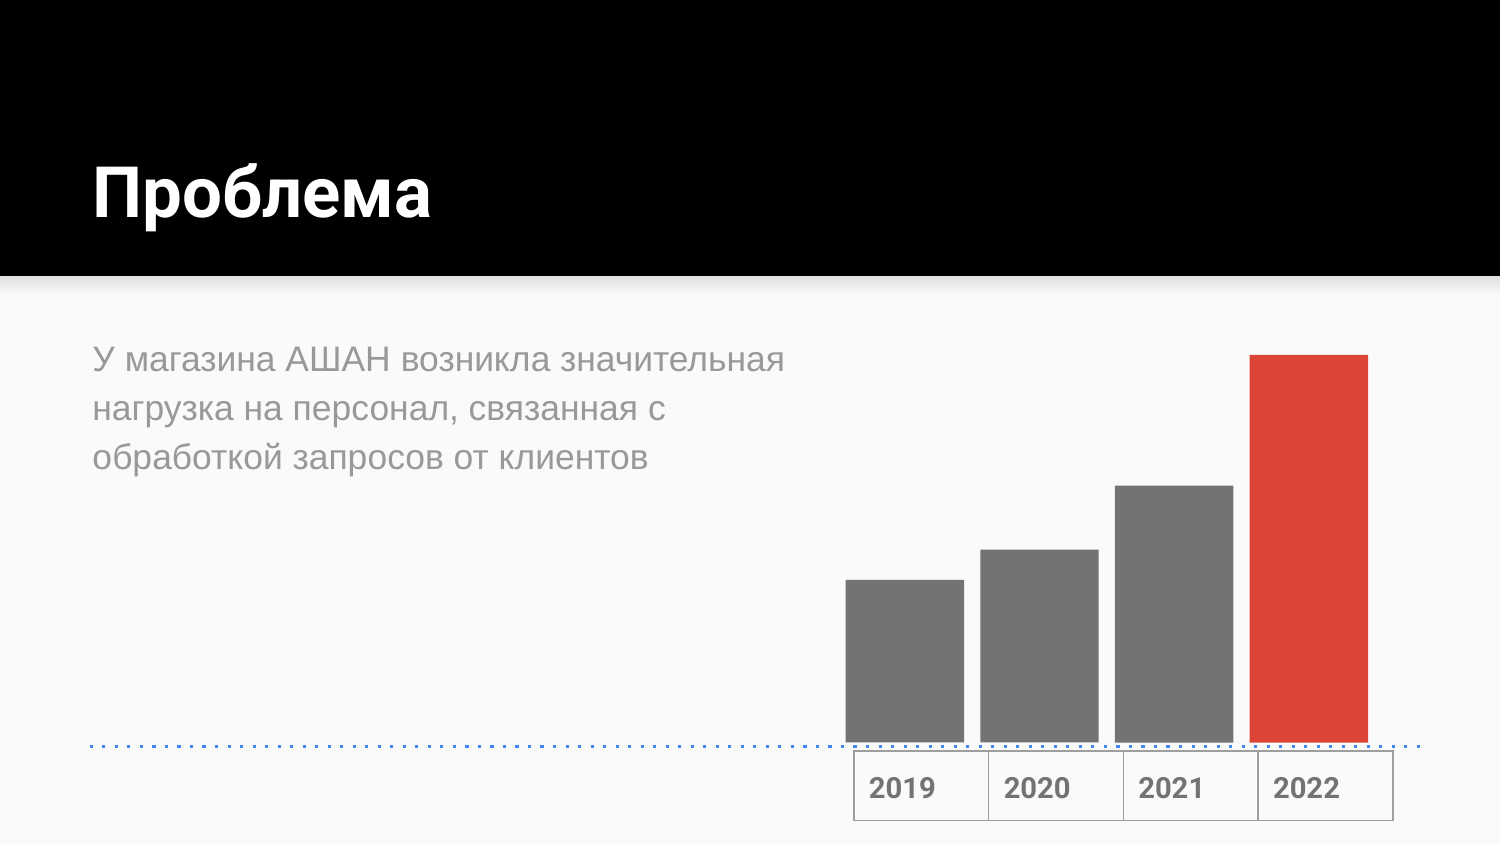

# Проблема
У магазина АШАН возникла значительная нагрузка на персонал, связанная с обработкой запросов от клиентов

| 2019 | 2020 | 2021 | 2022 |
| --- | --- | --- | --- |